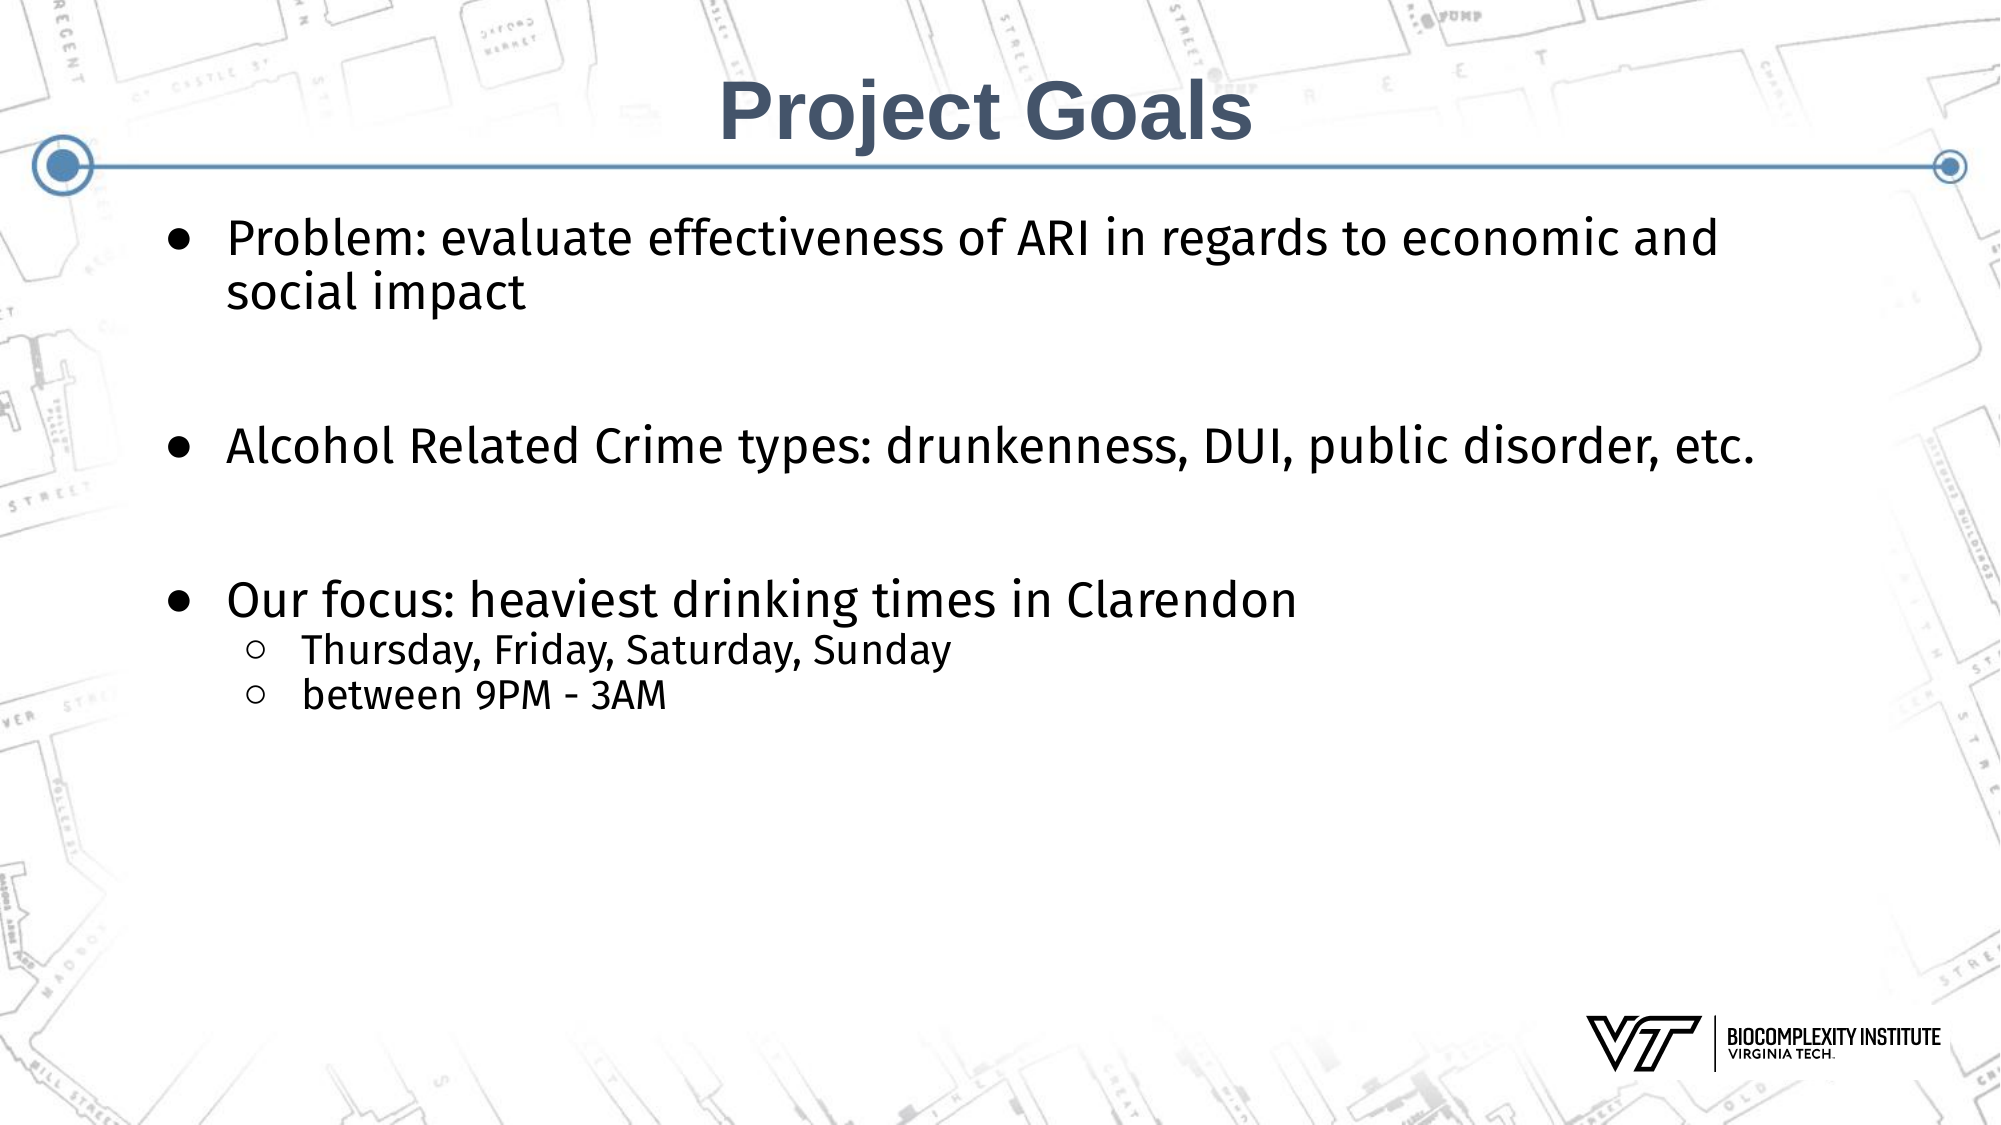

# Project Goals
Problem: evaluate effectiveness of ARI in regards to economic and social impact

Alcohol Related Crime types: drunkenness, DUI, public disorder, etc.

Our focus: heaviest drinking times in Clarendon
Thursday, Friday, Saturday, Sunday
between 9PM - 3AM